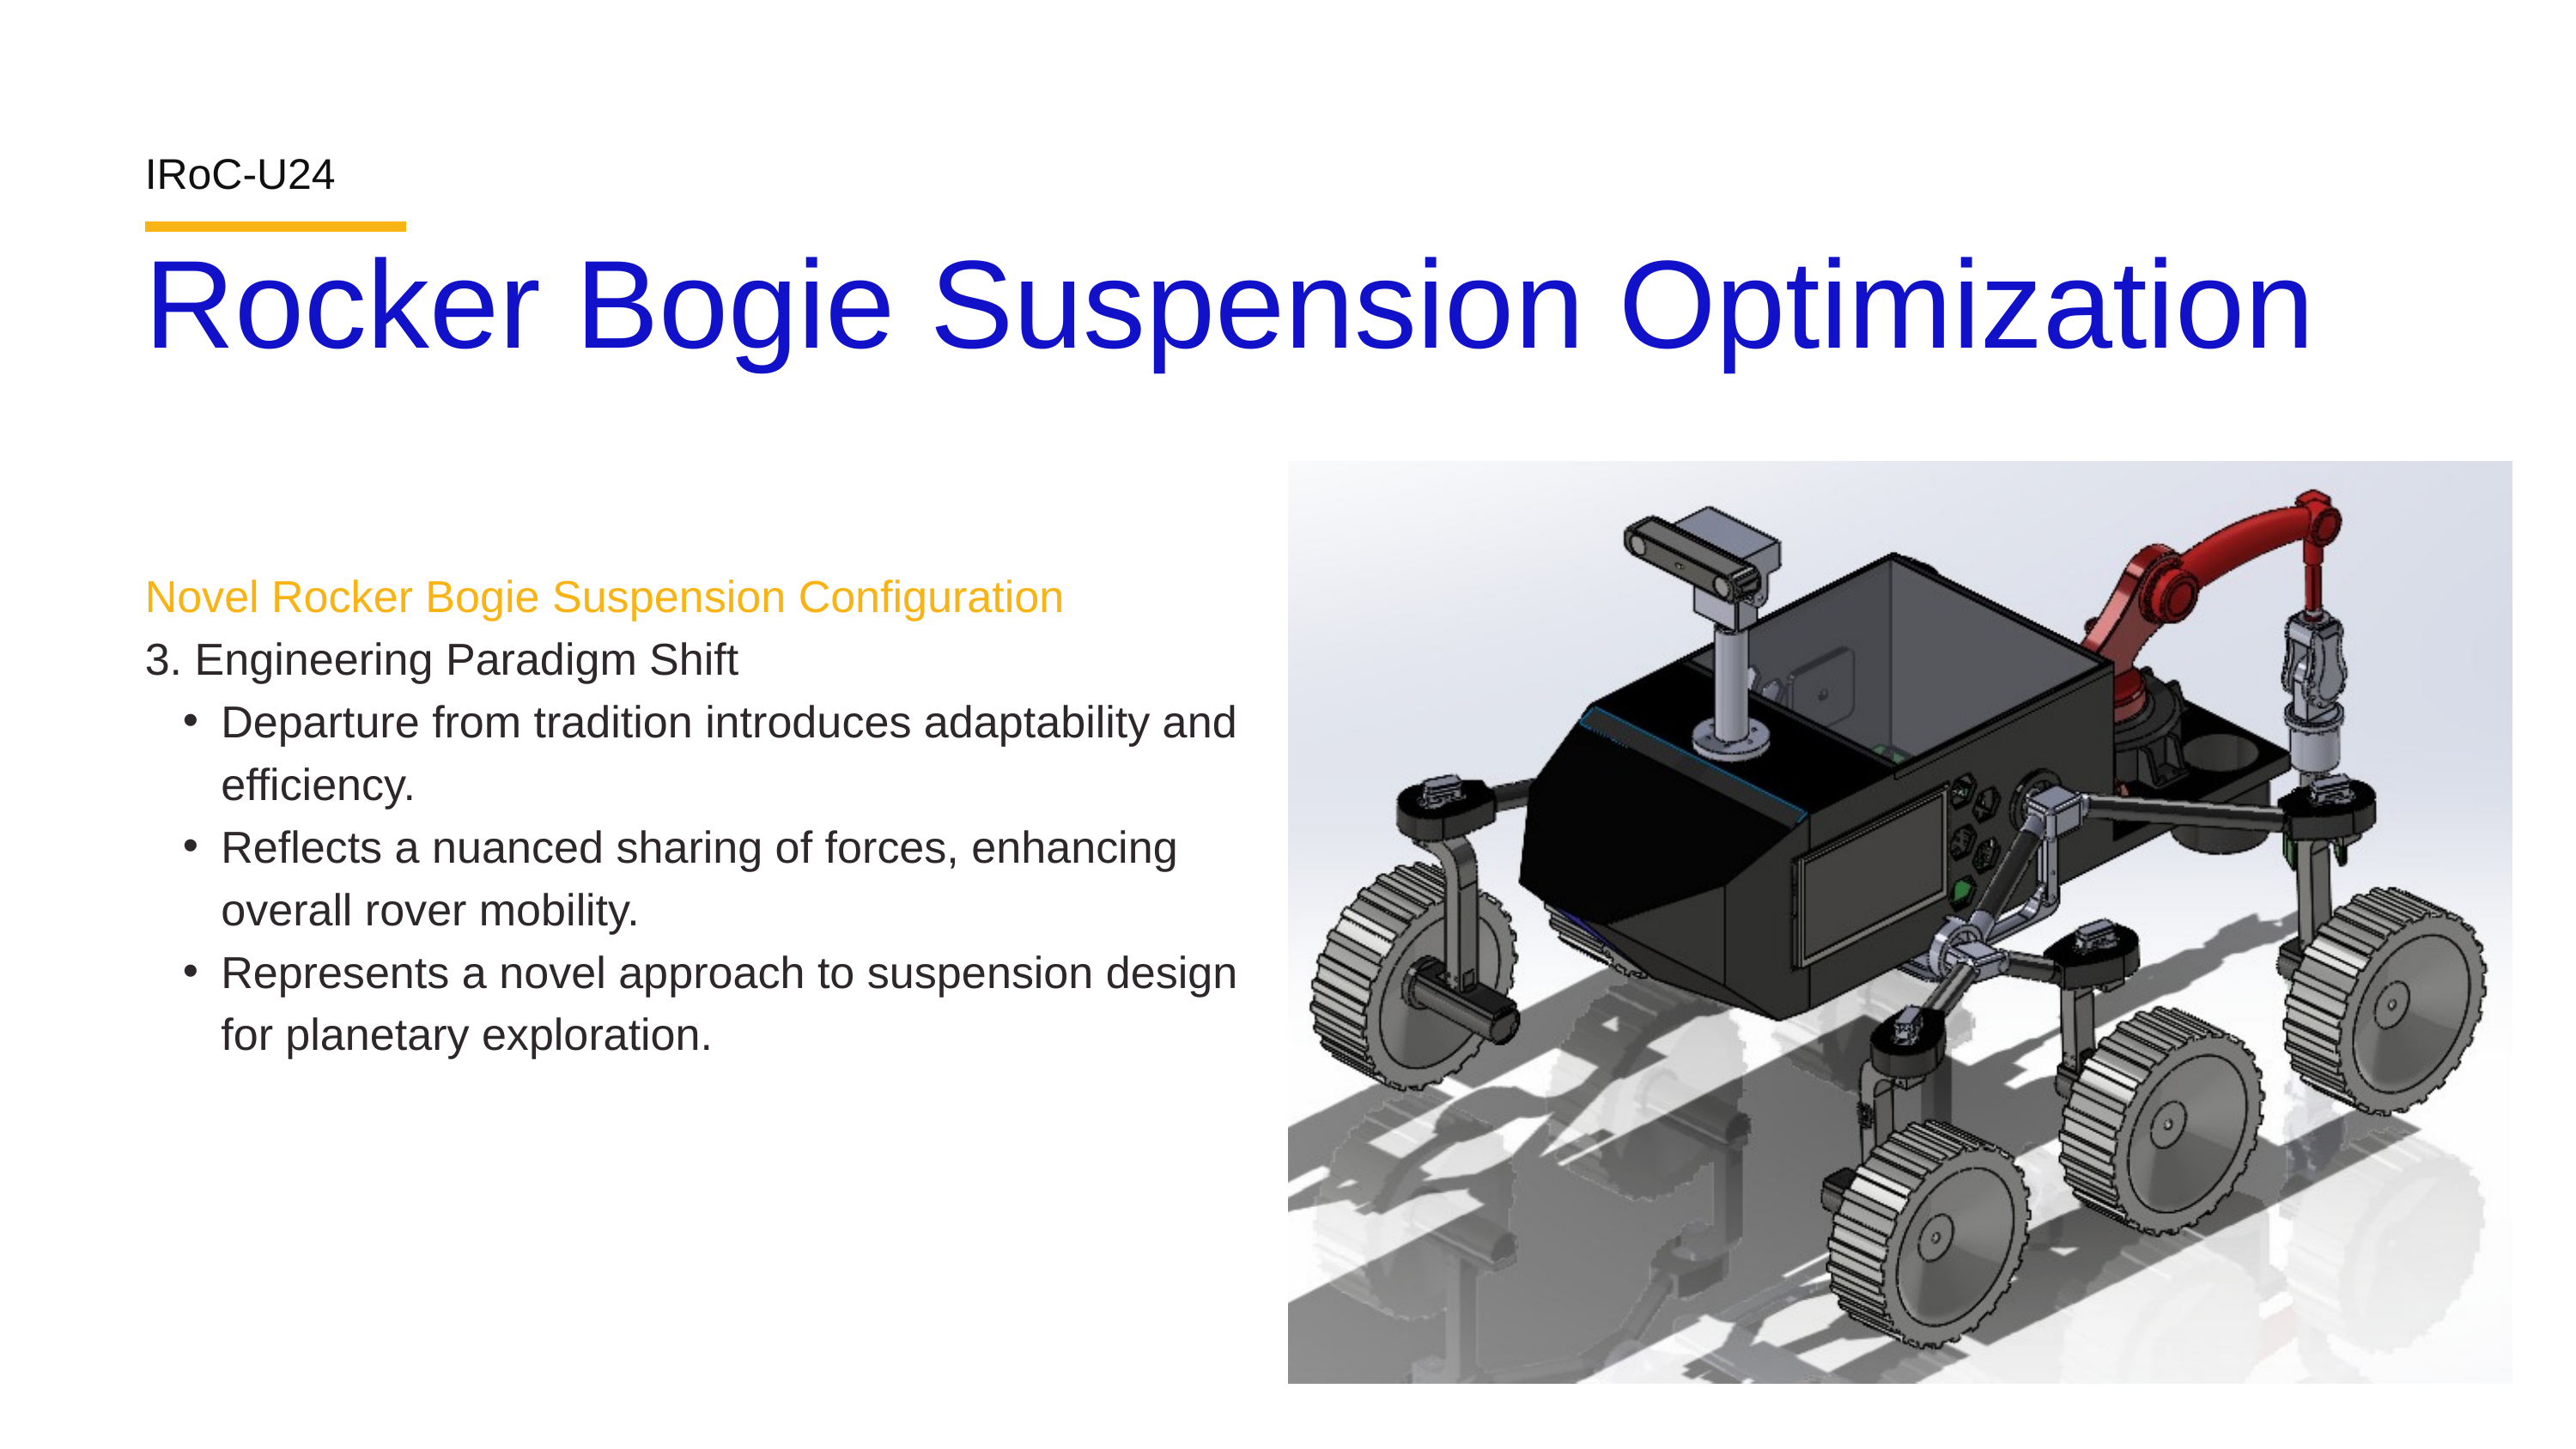

IRoC-U24

Rocker Bogie Suspension Optimization

Novel Rocker Bogie Suspension Configuration
3. Engineering Paradigm Shift
Departure from tradition introduces adaptability and efficiency.
Reflects a nuanced sharing of forces, enhancing overall rover mobility.
Represents a novel approach to suspension design for planetary exploration.